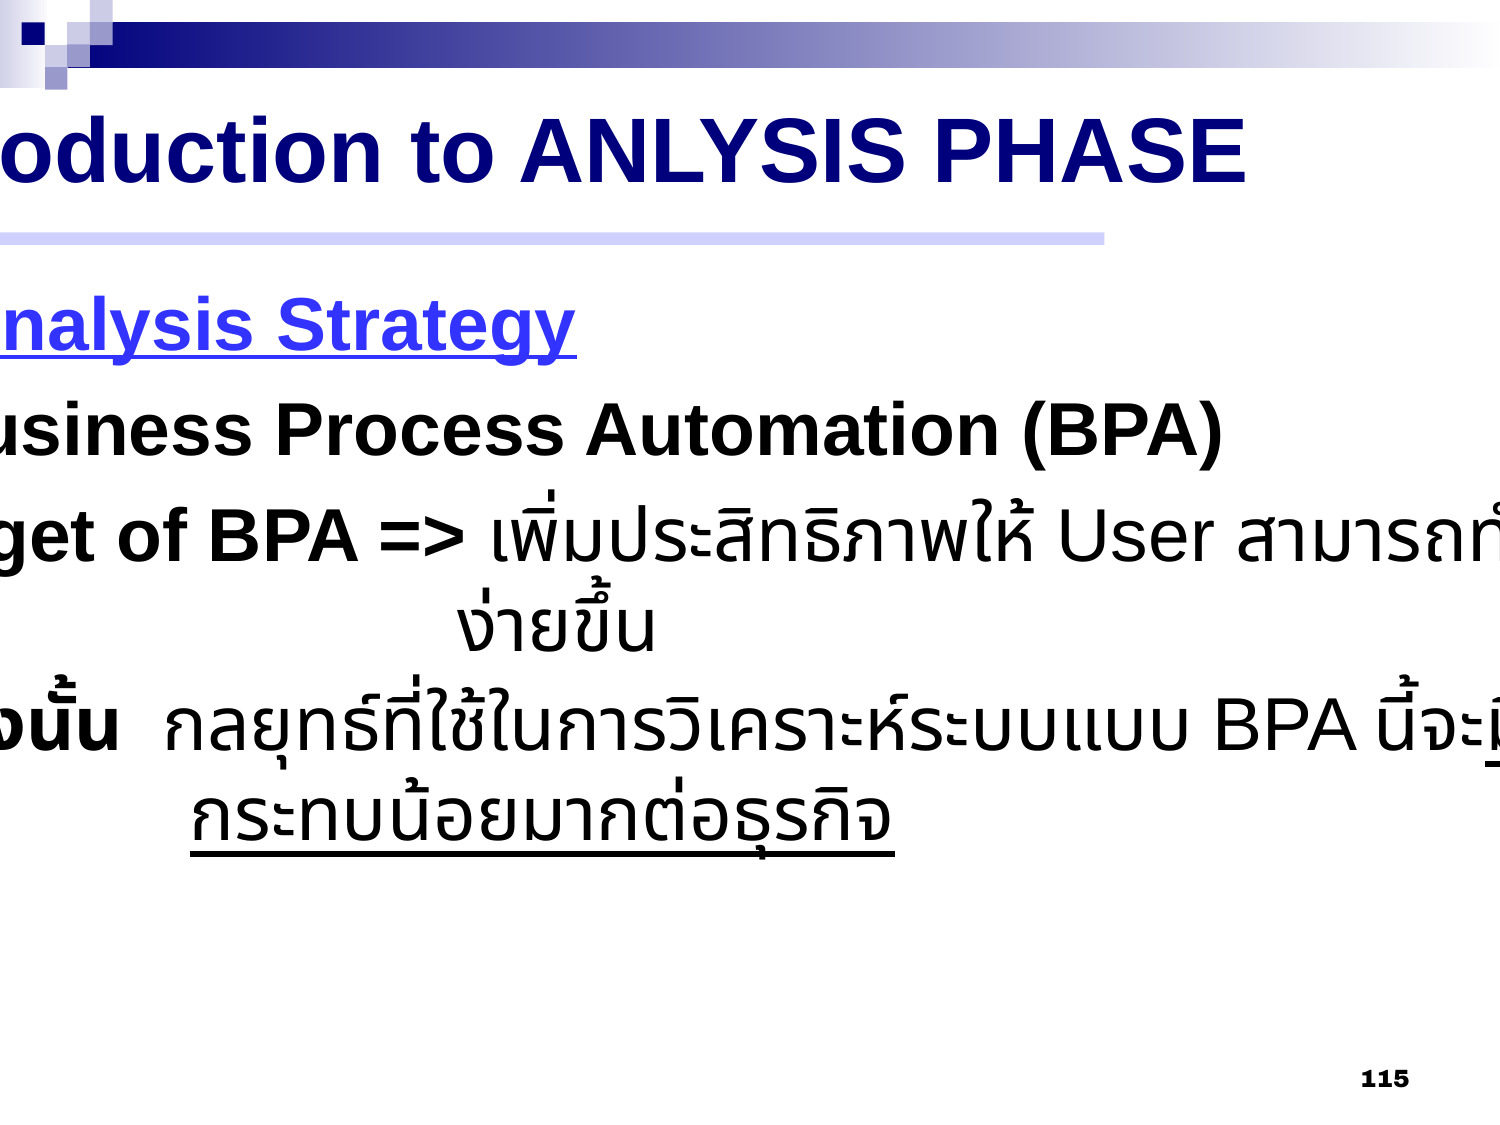

Introduction to ANLYSIS PHASE

Analysis Strategy
1)  Business Process Automation (BPA)
Target of BPA => เพิ่มประสิทธิภาพให้ User สามารถทำงานได้
                              ง่ายขึ้น
ดังนั้น  กลยุทธ์ที่ใช้ในการวิเคราะห์ระบบแบบ BPA นี้จะมีผล
             กระทบน้อยมากต่อธุรกิจ

115